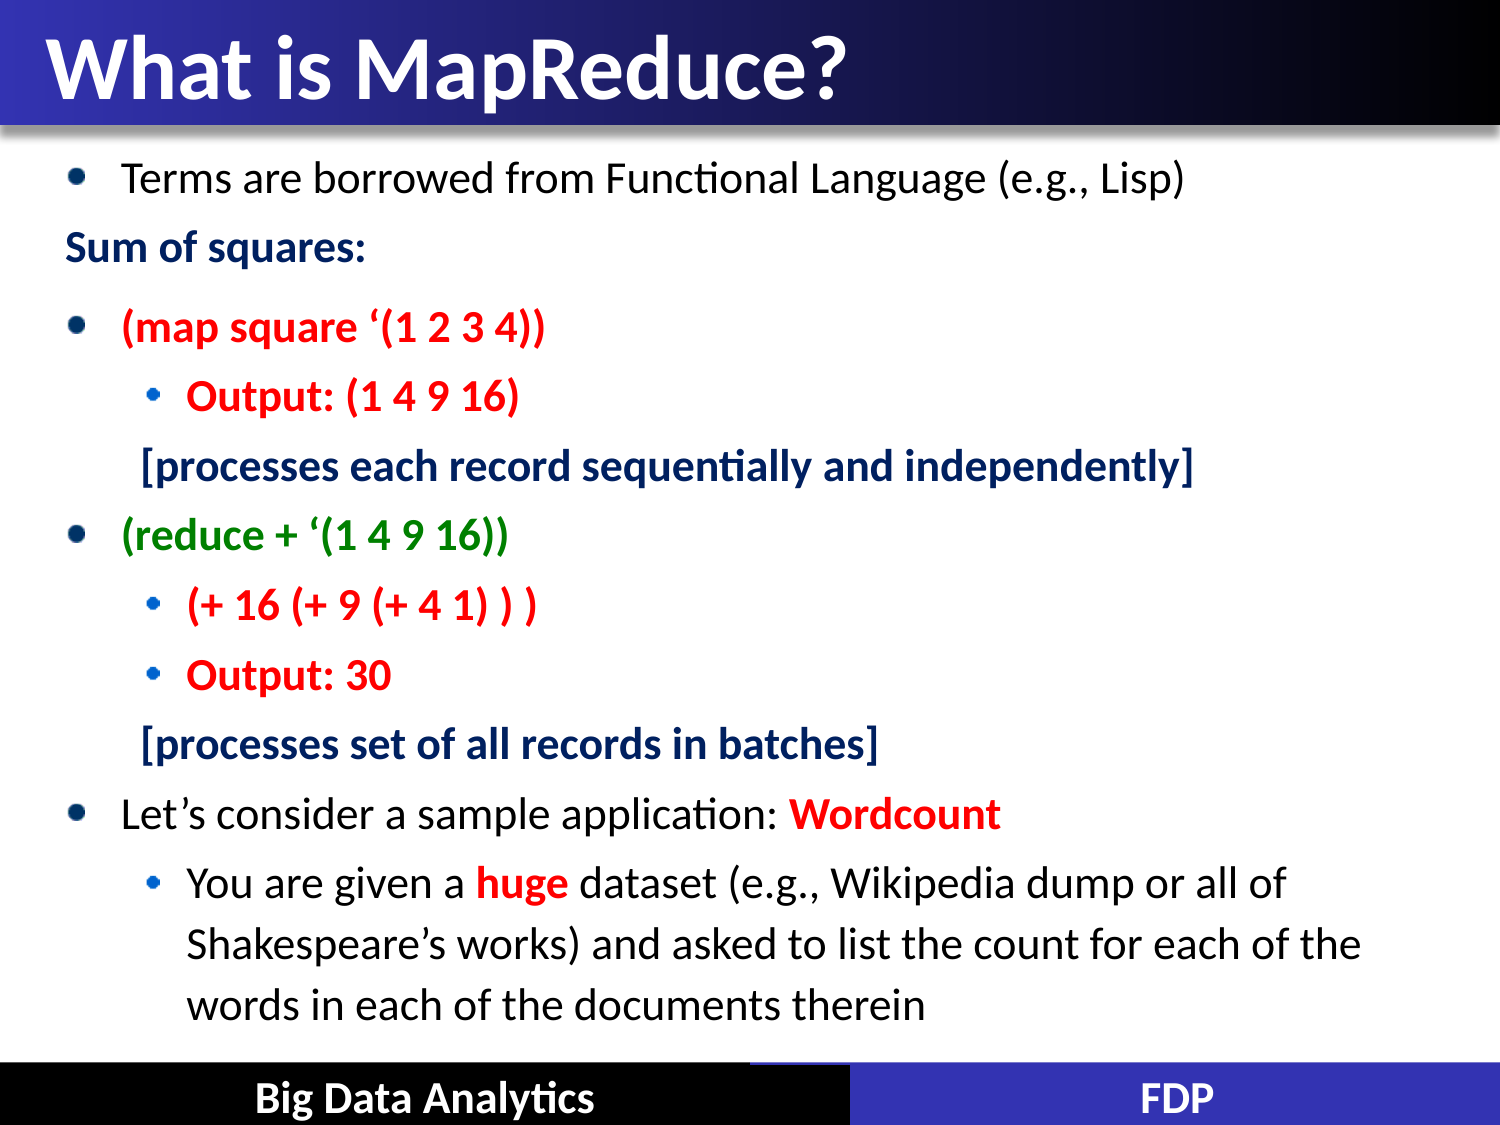

# What is MapReduce?
Terms are borrowed from Functional Language (e.g., Lisp)
Sum of squares:
(map square ‘(1 2 3 4))
Output: (1 4 9 16)
[processes each record sequentially and independently]
(reduce + ‘(1 4 9 16))
(+ 16 (+ 9 (+ 4 1) ) )
Output: 30
[processes set of all records in batches]
Let’s consider a sample application: Wordcount
You are given a huge dataset (e.g., Wikipedia dump or all of Shakespeare’s works) and asked to list the count for each of the words in each of the documents therein
Big Data Analytics
FDP